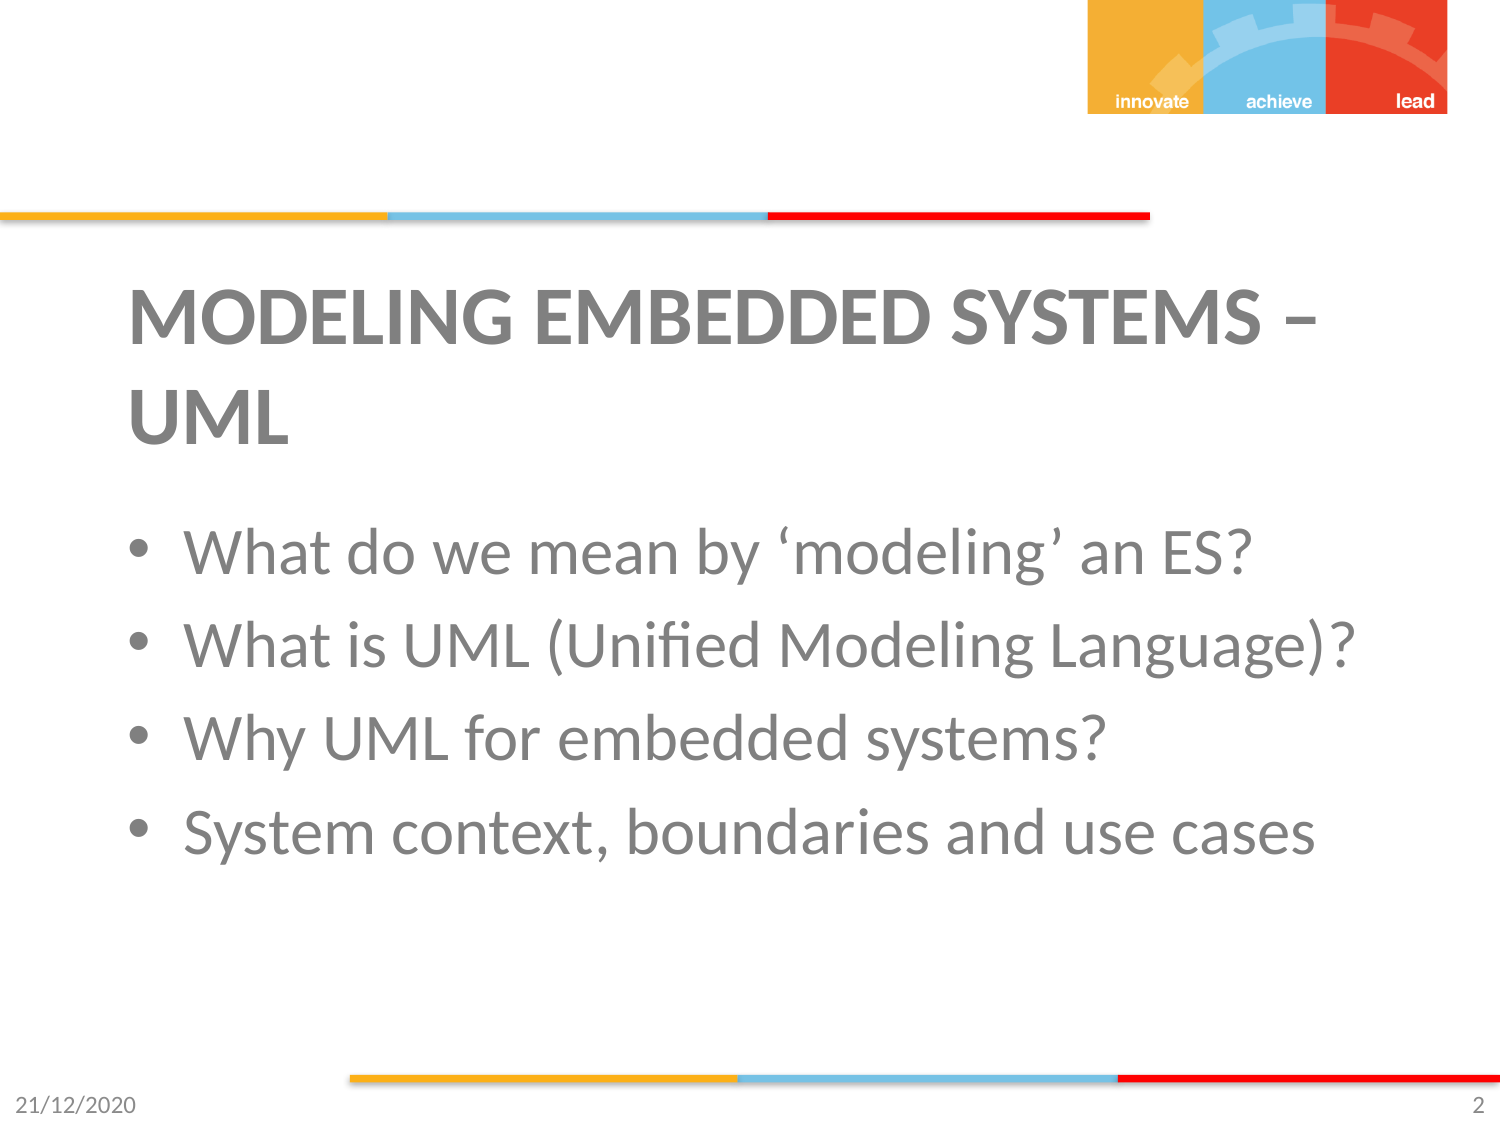

# Modeling embedded systems – UML
What do we mean by ‘modeling’ an ES?
What is UML (Unified Modeling Language)?
Why UML for embedded systems?
System context, boundaries and use cases
21/12/2020
2